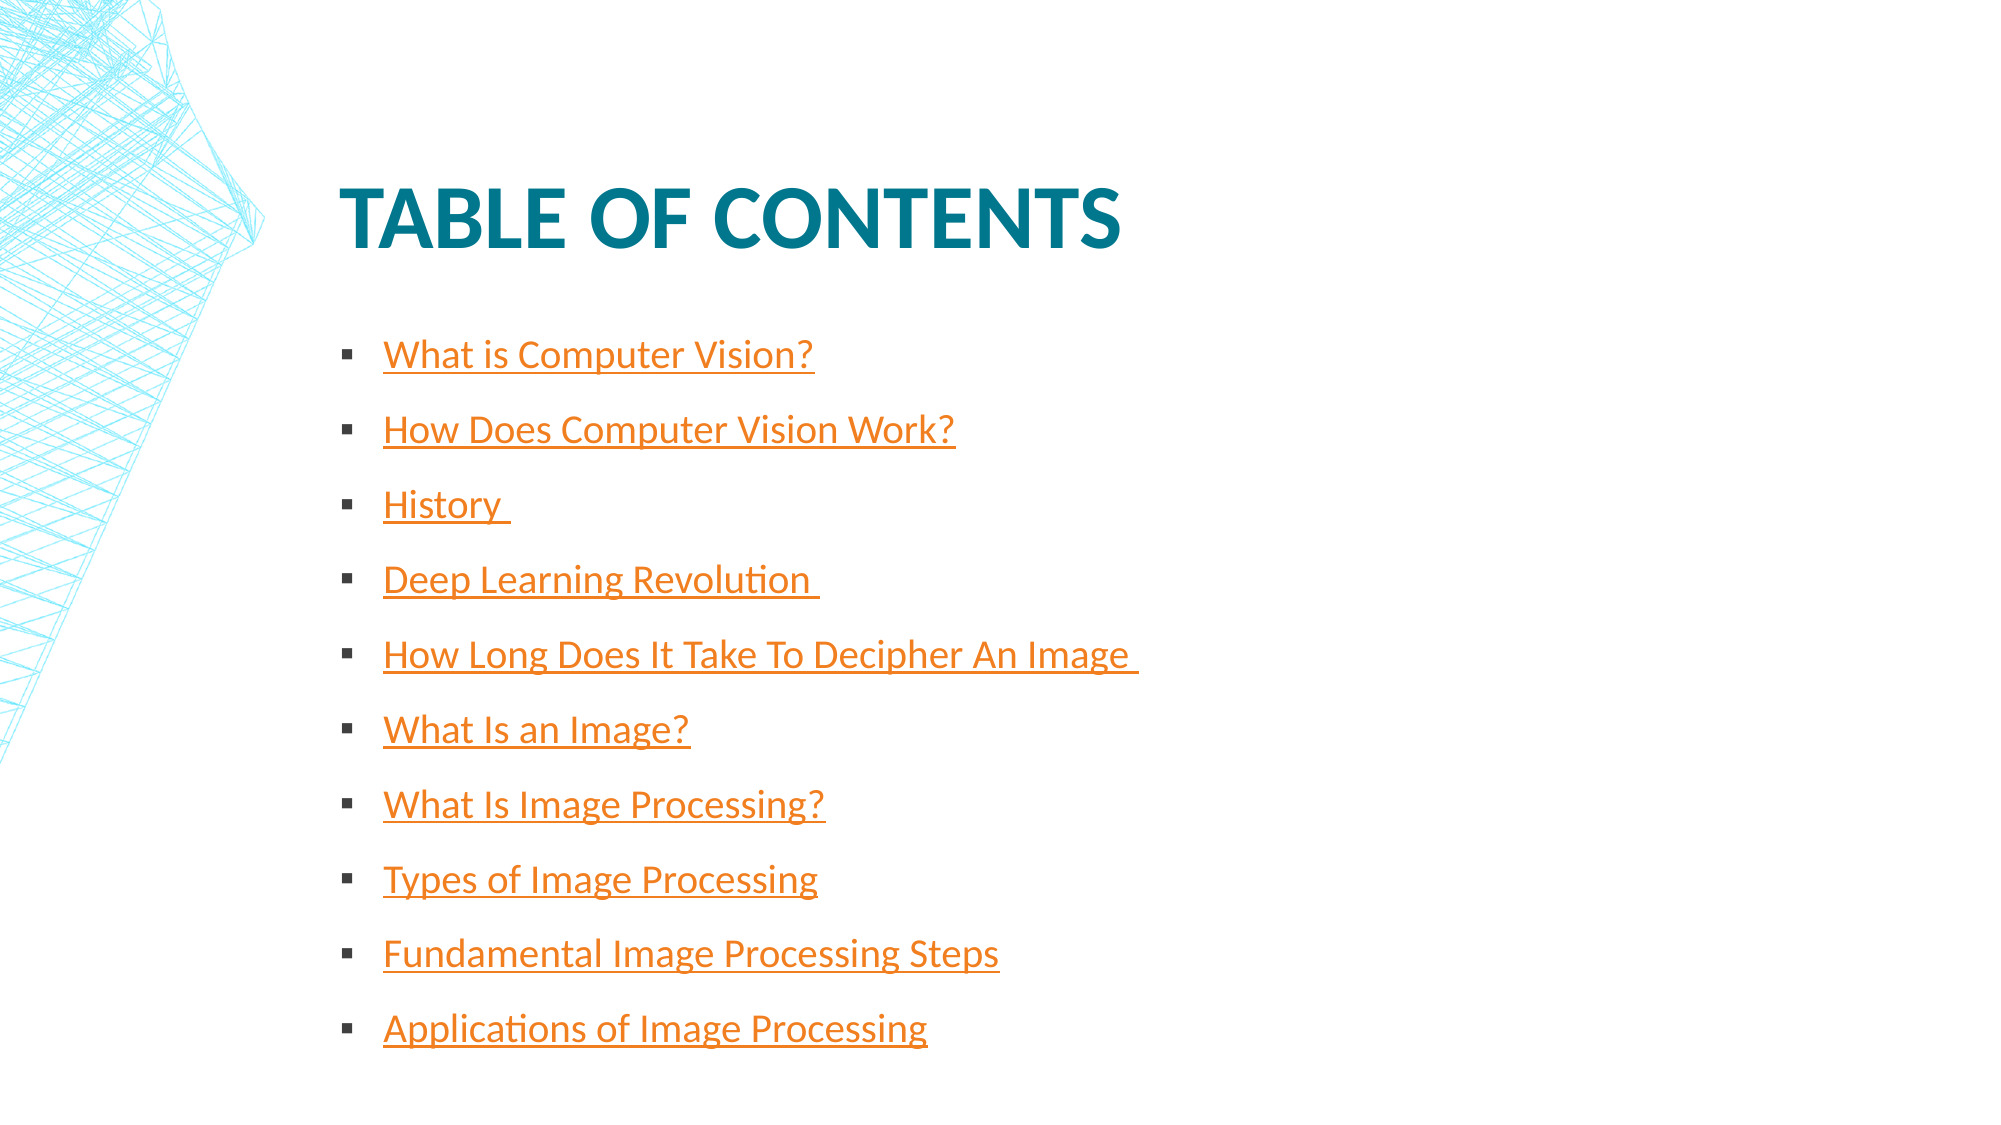

# Table of Contents
What is Computer Vision?
How Does Computer Vision Work?
History
Deep Learning Revolution
How Long Does It Take To Decipher An Image
What Is an Image?
What Is Image Processing?
Types of Image Processing
Fundamental Image Processing Steps
Applications of Image Processing